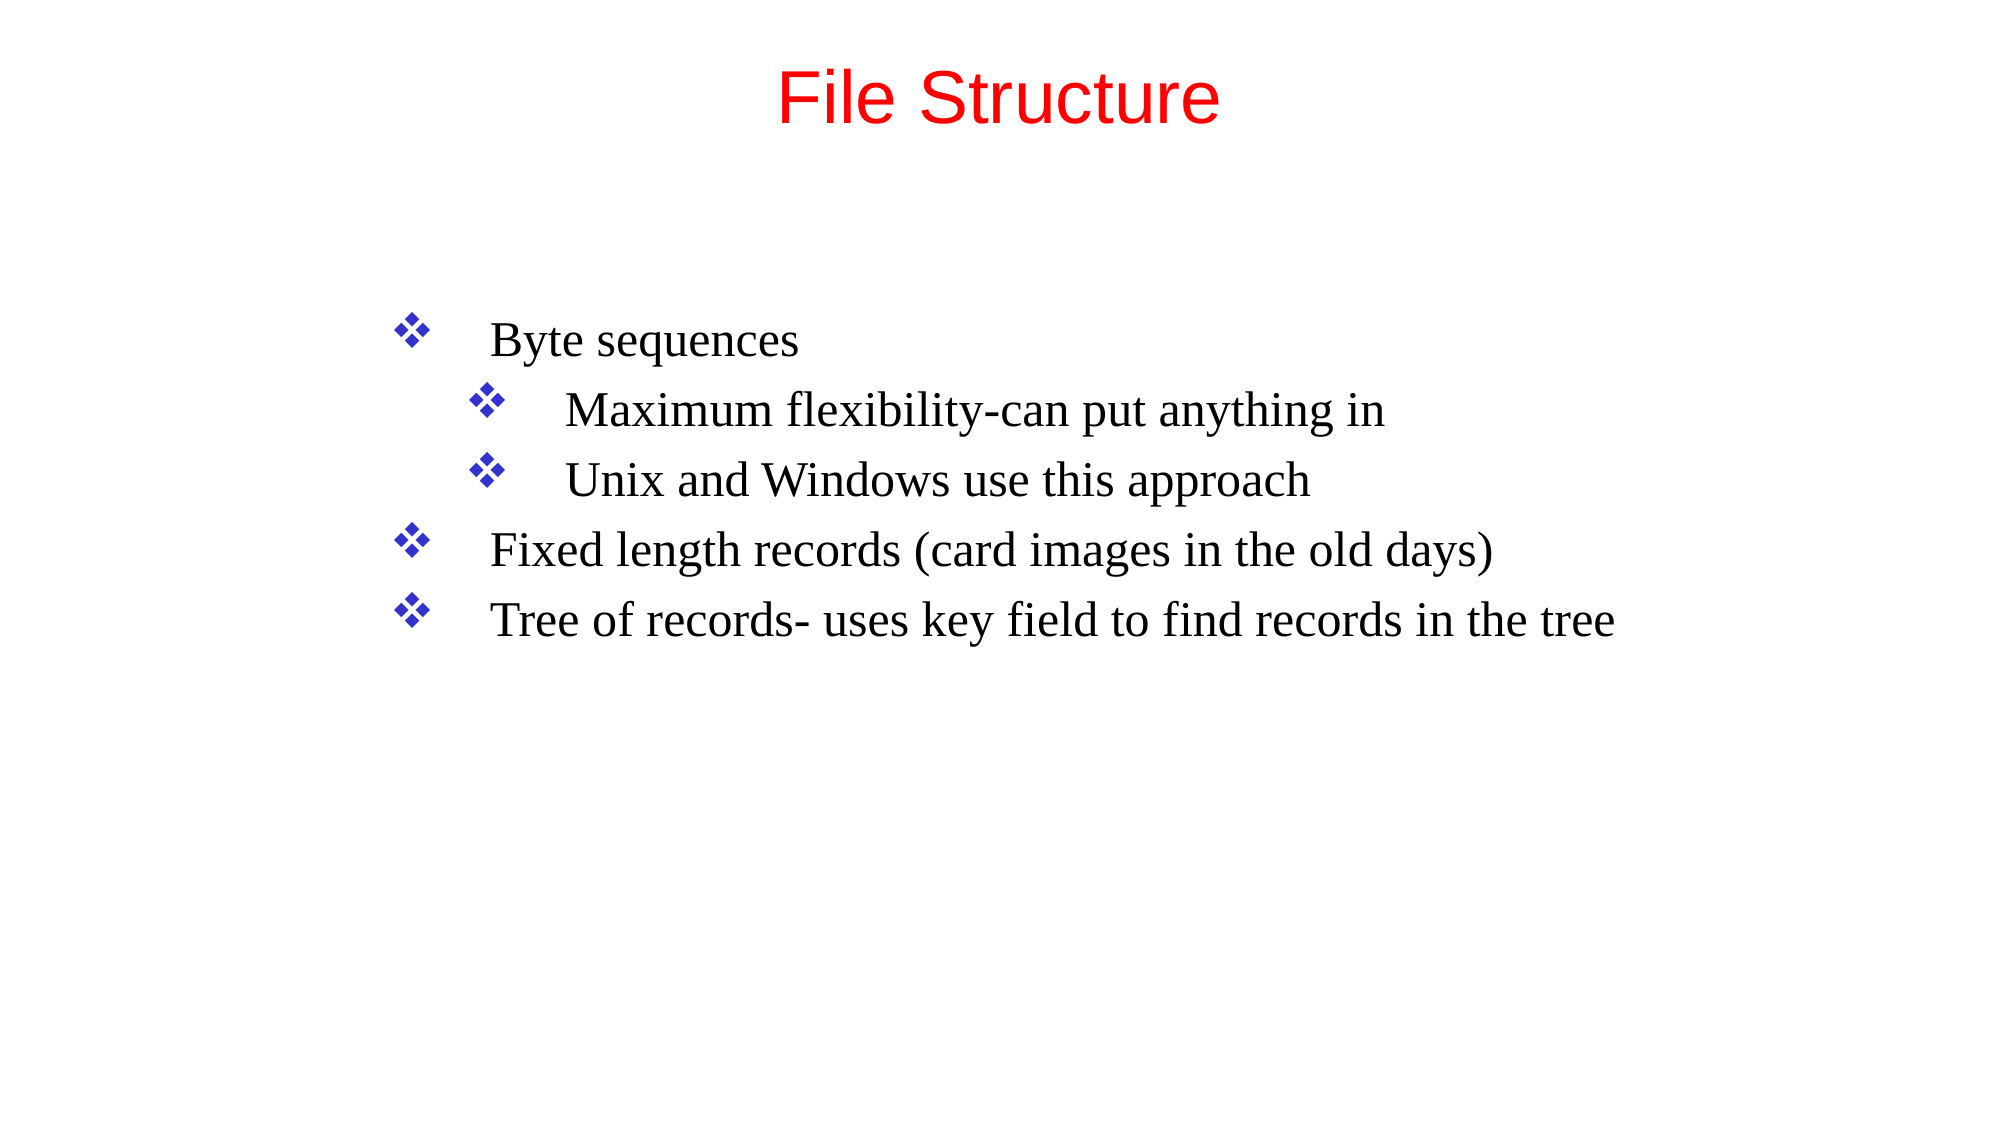

File Structure

Byte sequences
Maximum flexibility-can put anything in
Unix and Windows use this approach
Fixed length records (card images in the old days)
Tree of records- uses key field to find records in the tree